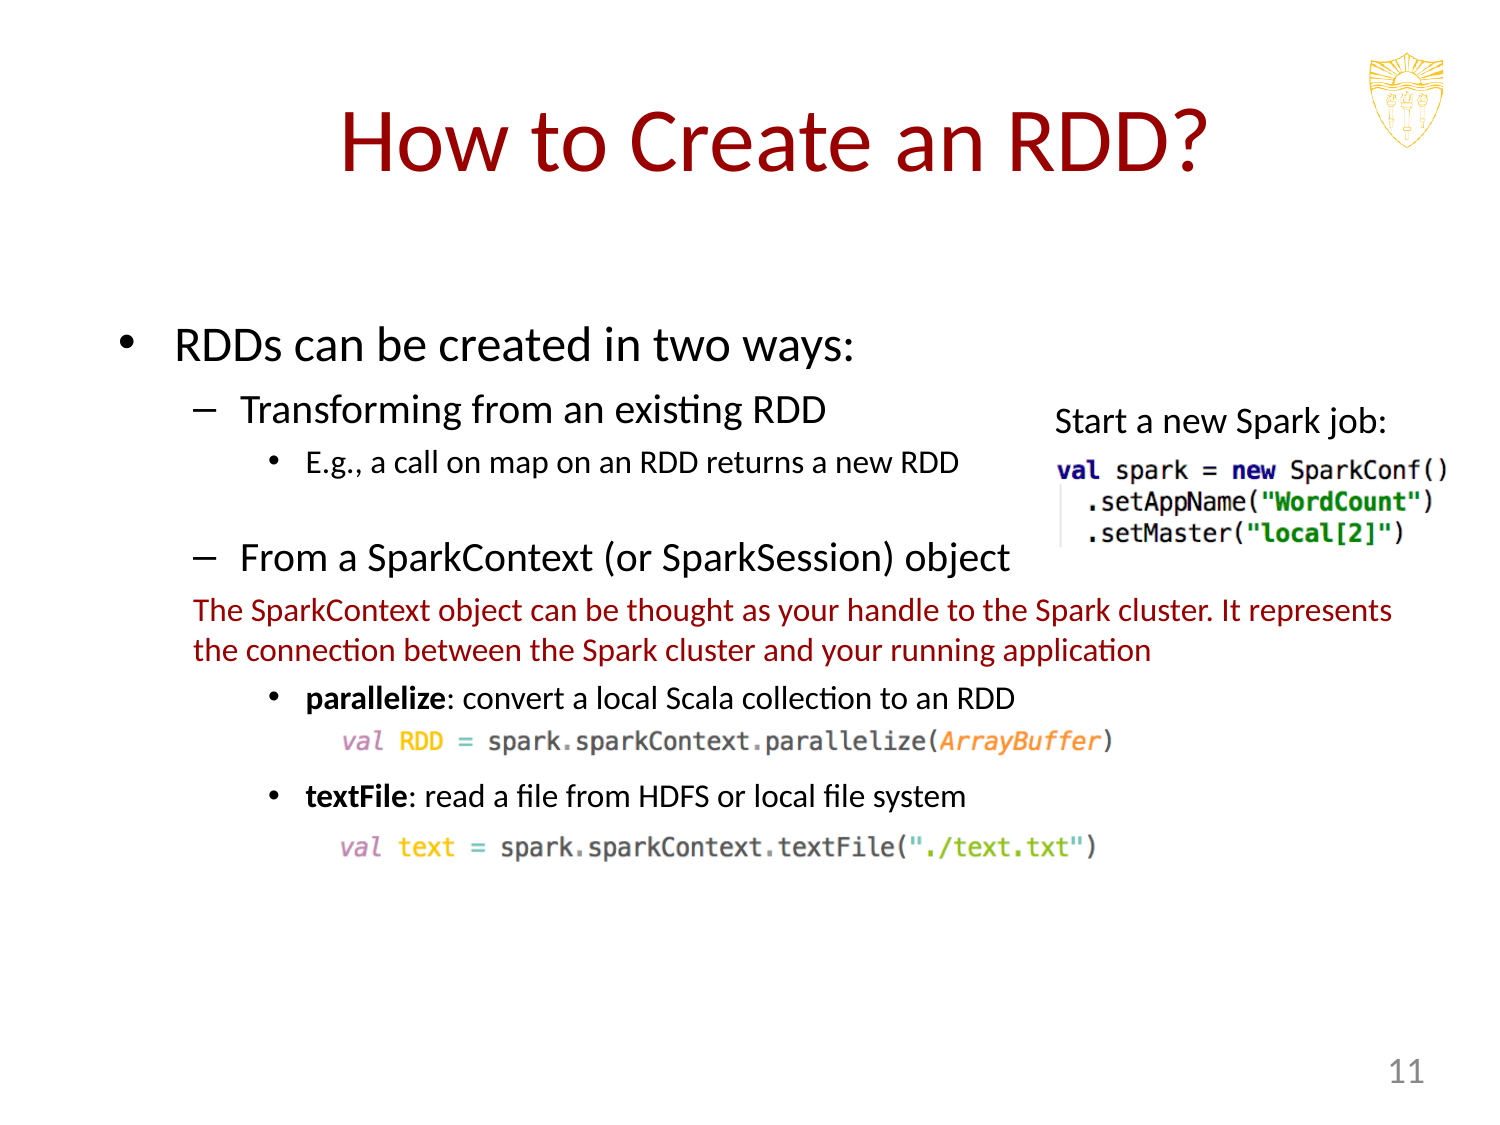

# How to Create an RDD?
RDDs can be created in two ways:
Transforming from an existing RDD
E.g., a call on map on an RDD returns a new RDD
Start a new Spark job:

From a SparkContext (or SparkSession) object
The SparkContext object can be thought as your handle to the Spark cluster. It represents the connection between the Spark cluster and your running application
parallelize: convert a local Scala collection to an RDD

textFile: read a file from HDFS or local file system

11